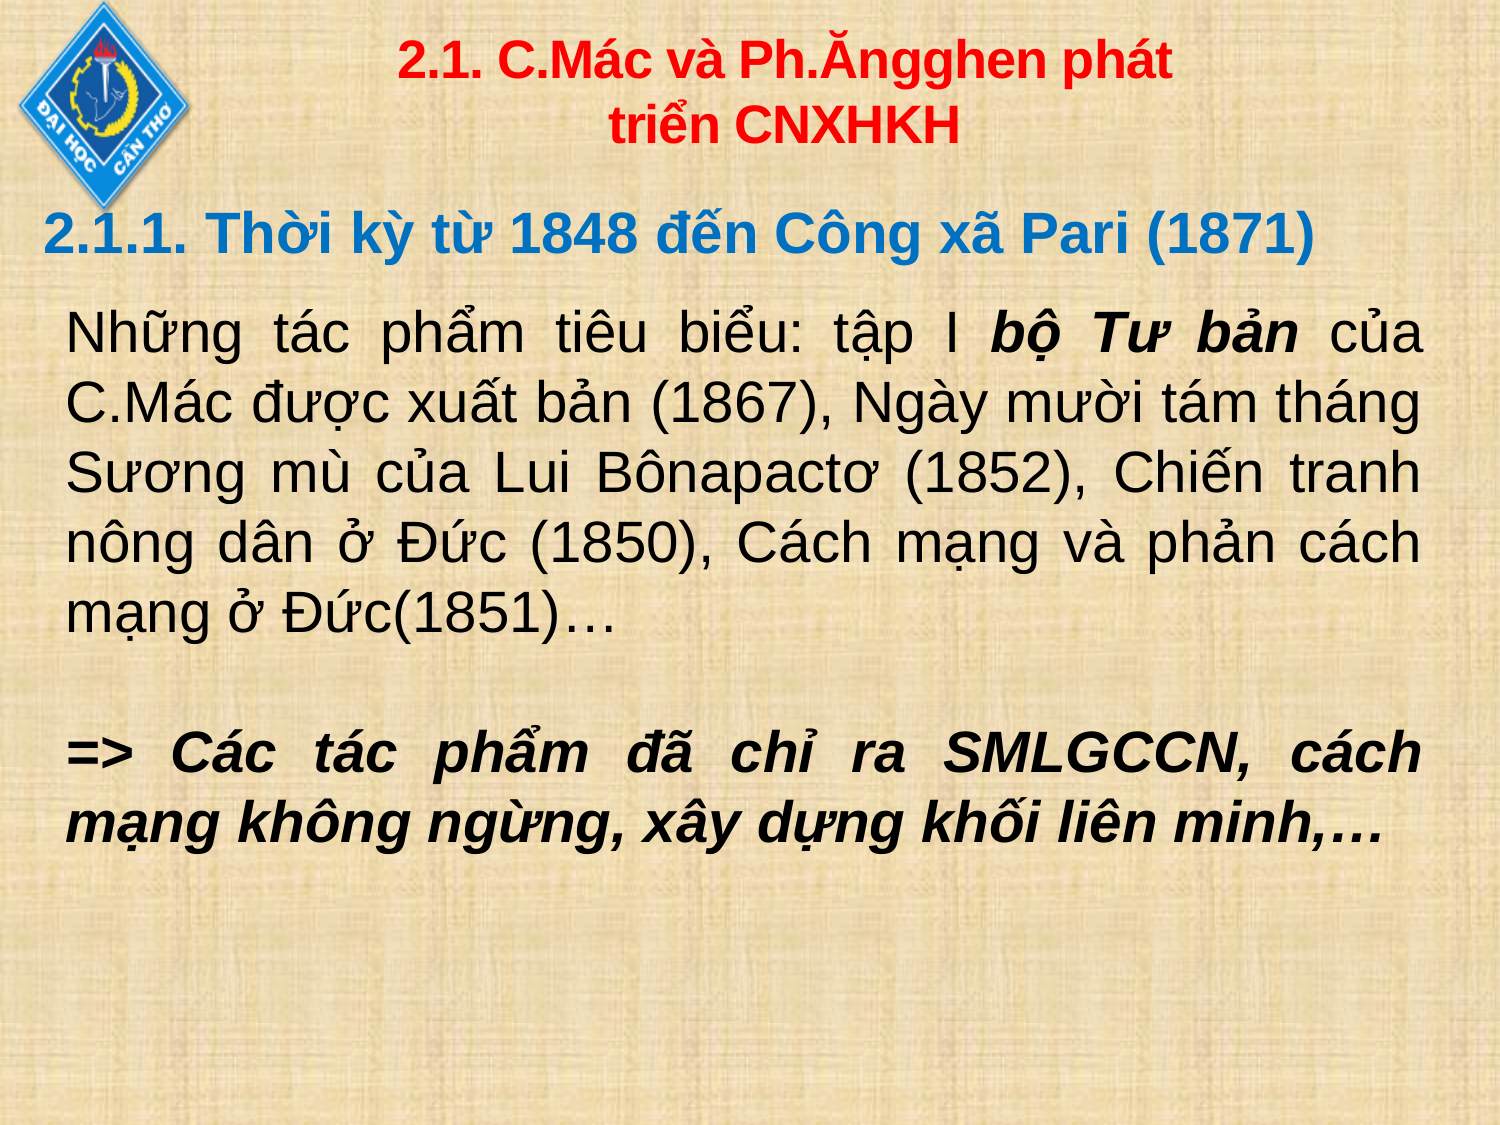

2.1. C.Mác và Ph.Ăngghen phát triển CNXHKH
2.1.1. Thời kỳ từ 1848 đến Công xã Pari (1871)
Những tác phẩm tiêu biểu: tập I bộ Tư bản của C.Mác được xuất bản (1867), Ngày mười tám tháng Sương mù của Lui Bônapactơ (1852), Chiến tranh nông dân ở Đức (1850), Cách mạng và phản cách mạng ở Đức(1851)…

=> Các tác phẩm đã chỉ ra SMLGCCN, cách mạng không ngừng, xây dựng khối liên minh,…